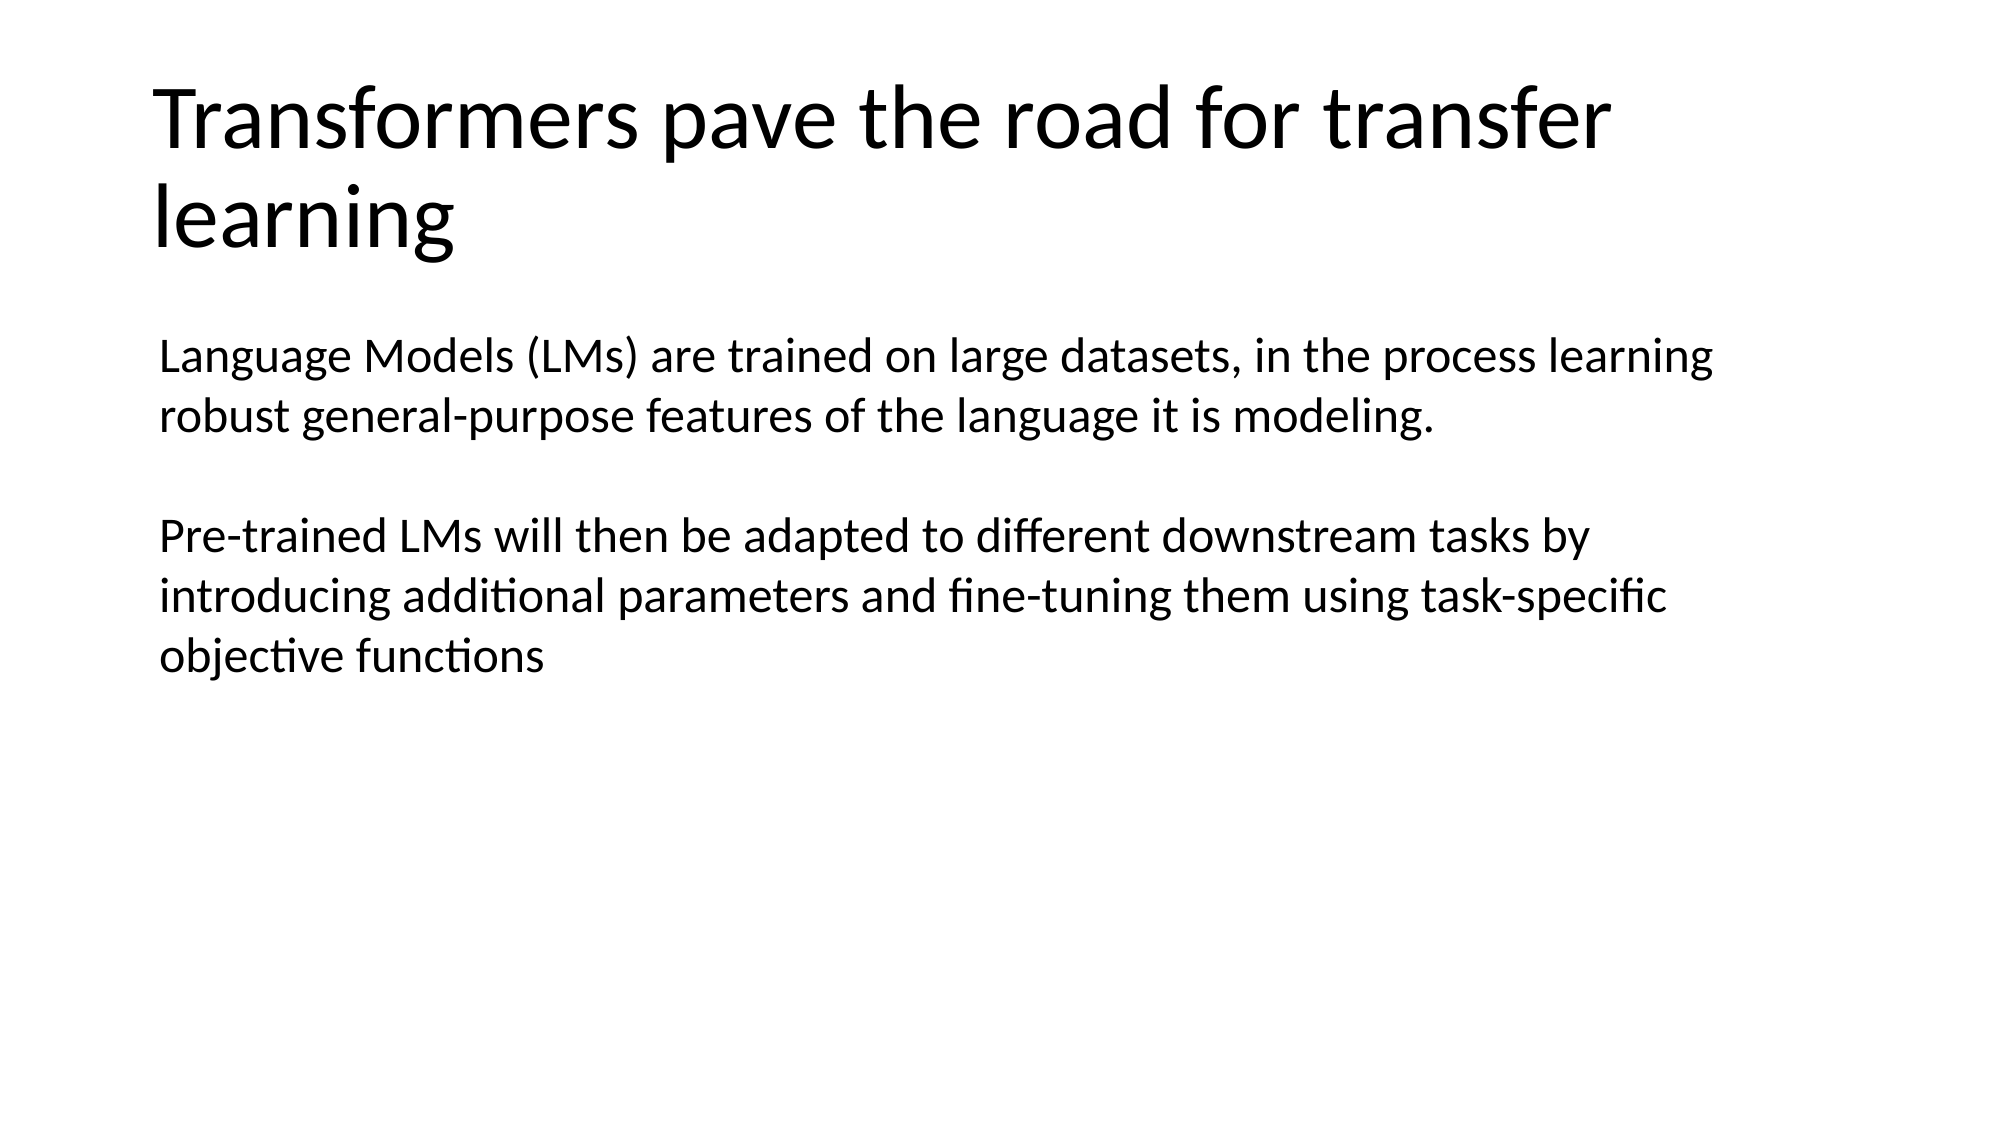

# Transformers pave the road for transfer learning
Language Models (LMs) are trained on large datasets, in the process learning robust general-purpose features of the language it is modeling.

Pre-trained LMs will then be adapted to different downstream tasks by introducing additional parameters and fine-tuning them using task-specific objective functions